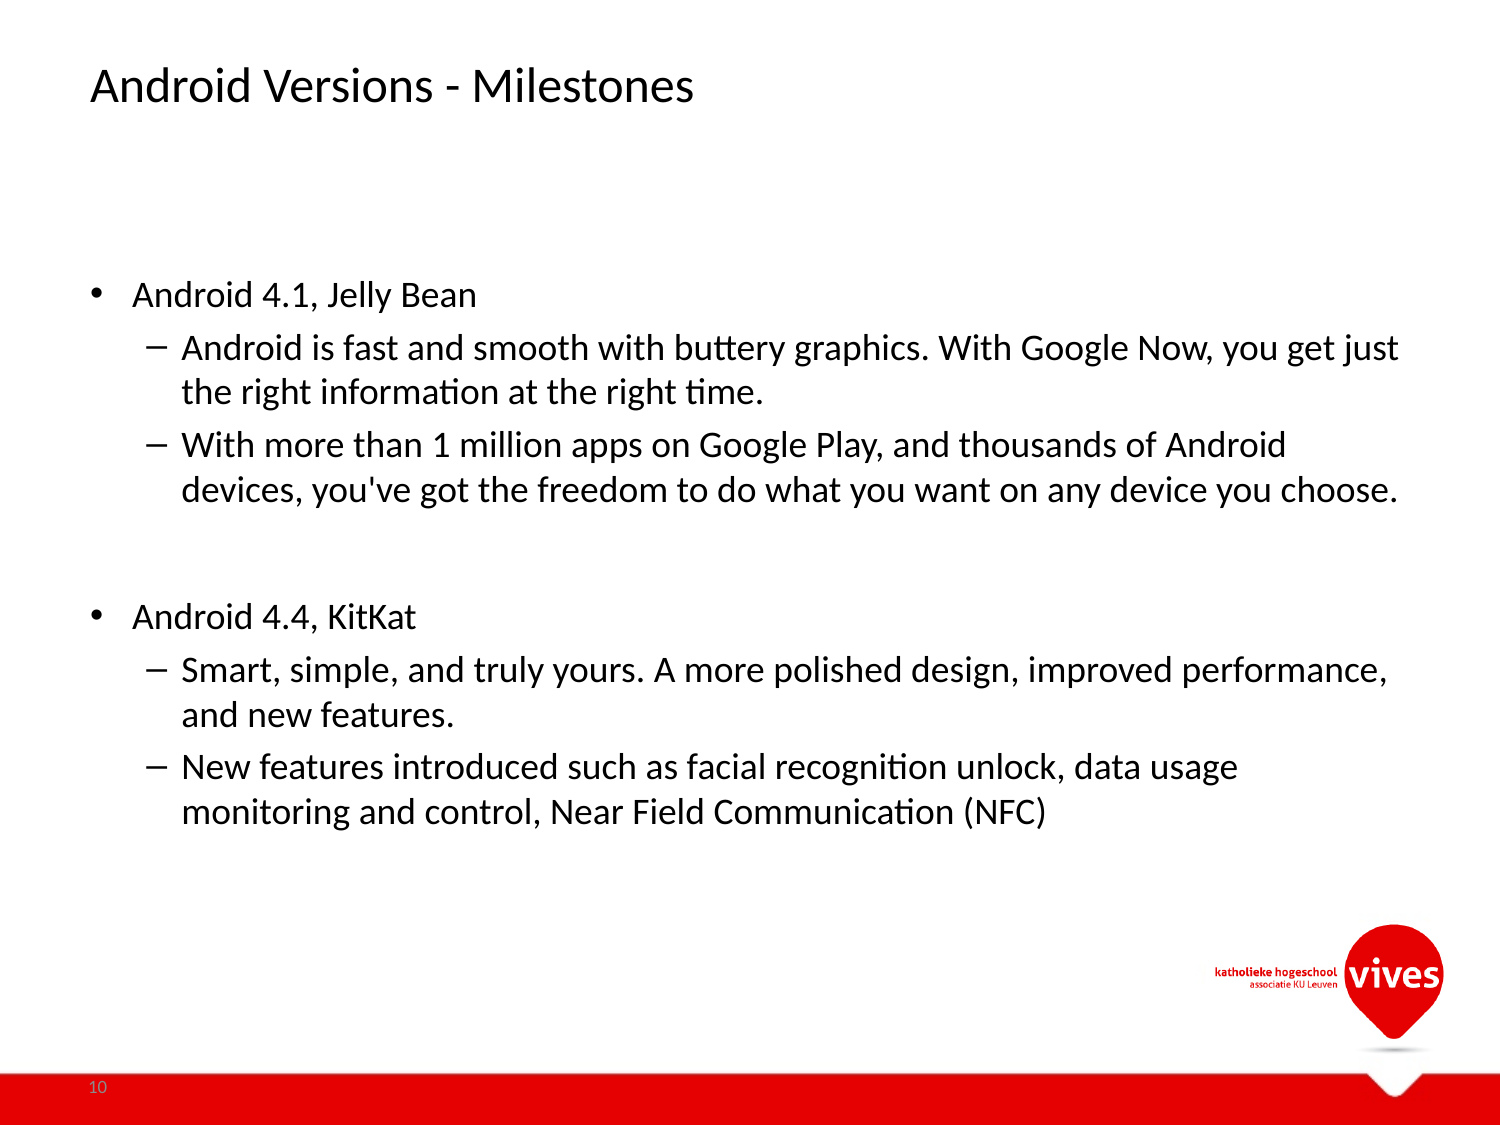

# Android Versions - Milestones
Android 4.1, Jelly Bean
Android is fast and smooth with buttery graphics. With Google Now, you get just the right information at the right time.
With more than 1 million apps on Google Play, and thousands of Android devices, you've got the freedom to do what you want on any device you choose.

Android 4.4, KitKat
Smart, simple, and truly yours. A more polished design, improved performance, and new features.
New features introduced such as facial recognition unlock, data usage monitoring and control, Near Field Communication (NFC)
10